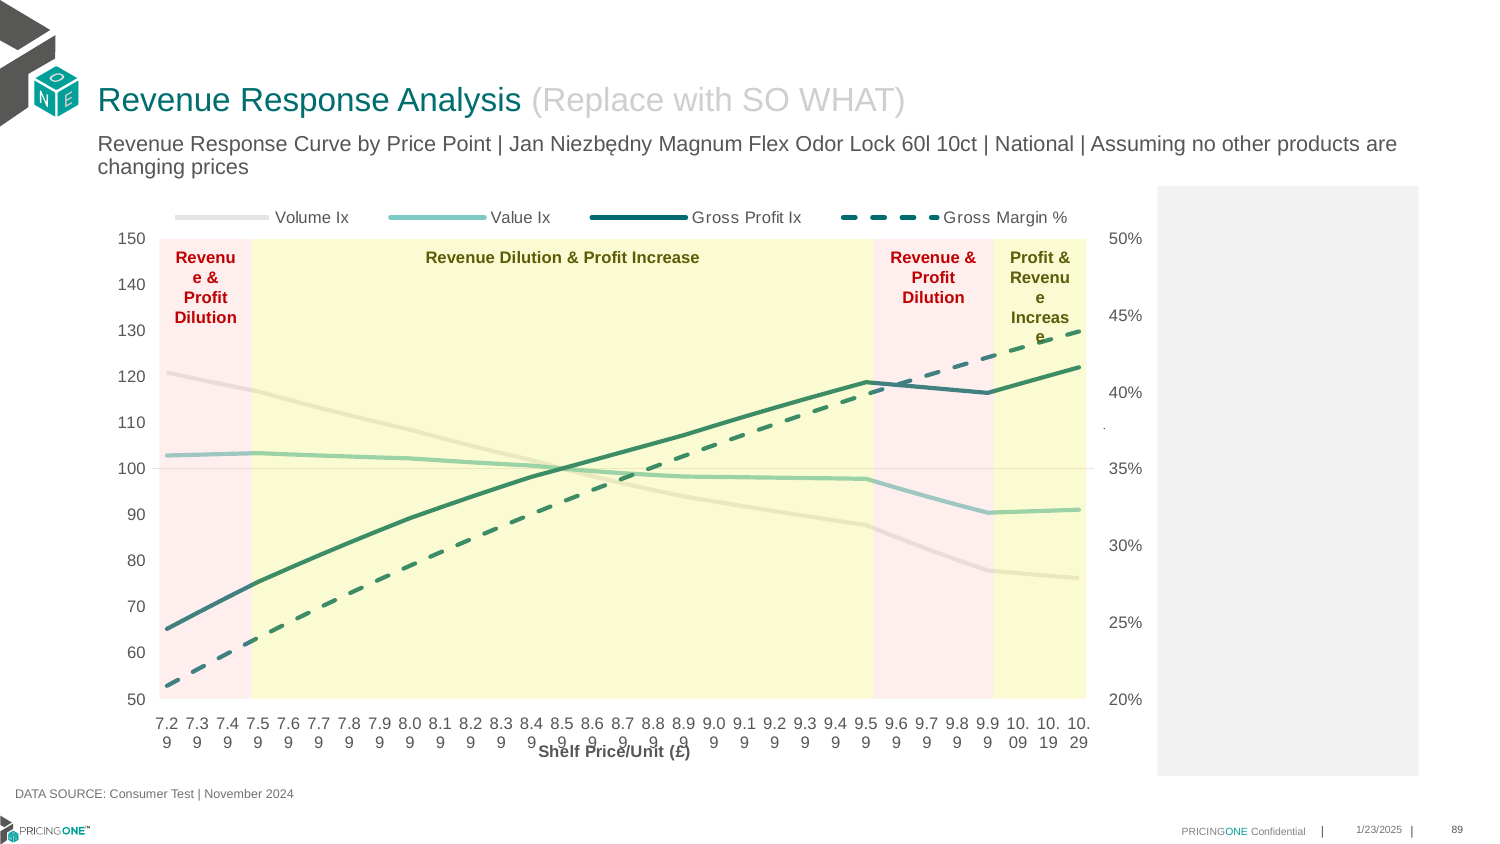

# Revenue Response Analysis (Replace with SO WHAT)

Revenue Response Curve by Price Point | Jan Niezbędny Magnum Flex Odor Lock 60l 10ct | National | Assuming no other products are changing prices

### Chart:

| Category | Volume Ix | Value Ix | Gross Profit Ix | Gross Margin % |
|---|---|---|---|---|
| 7.29 | 120.82637152749882 | 102.8280471502303 | 65.18214285176659 | 0.20847757761174363 |
| 7.39 | 119.42747060904179 | 103.00598939480032 | 68.66248491275012 | 0.21918830051280255 |
| 7.49 | 118.05940922863442 | 103.17872259747953 | 72.06203241937934 | 0.22961302280235096 |
| 7.59 | 116.72120709659599 | 103.34644641887523 | 75.38346135552864 | 0.239763048852386 |
| 7.69 | 114.93579689602554 | 103.0804883041149 | 78.30341925924999 | 0.24964909503115845 |
| 7.79 | 113.21805360378623 | 102.83533530204522 | 81.14496693339737 | 0.25928132744410926 |
| 7.89 | 111.56351492925623 | 102.60917713247805 | 83.91197683682556 | 0.26866939680476676 |
| 7.99 | 109.96807571519093 | 102.40033570398906 | 86.60796620718656 | 0.27782247068705973 |
| 8.09 | 108.42796264015398 | 102.20726121964799 | 89.23614006701567 | 0.28674926338561296 |
| 8.19 | 106.66067227621765 | 101.76471403655516 | 91.55862177922032 | 0.29545806358847454 |
| 8.29 | 104.97411303780446 | 101.35963195569921 | 93.82787973509011 | 0.3039567600469976 |
| 8.39 | 103.36138061761717 | 100.98803572375105 | 96.04609418346448 | 0.3122528654099656 |
| 8.49 | 101.81628388693409 | 100.64633681009639 | 98.21515267767296 | 0.32035353837333463 |
| 8.59 | 100.0 | 100.0 | 100.0 | 0.32826560428284157 |
| 8.69 | 98.3243945145784 | 99.45407431677764 | 101.80222802361922 | 0.3359955743141091 |
| 8.79 | 96.76812958516268 | 98.99159575611701 | 103.61385093607667 | 0.34354966334352754 |
| 8.89 | 95.31417798720551 | 98.59907657848655 | 105.42864855504193 | 0.3509338066130044 |
| 8.99 | 93.94884452669847 | 98.26572965829658 | 107.24180756367498 | 0.3581536752824928 |
| 9.09 | 92.8566502479434 | 98.18818646568684 | 109.28198796263717 | 0.3652146909559524 |
| 9.19 | 91.78575892542 | 98.10839141736656 | 111.27048637192442 | 0.3721220392589346 |
| 9.29 | 90.73548428364676 | 98.02633661832503 | 113.20872074585371 | 0.3788806825392474 |
| 9.39 | 89.70517243668908 | 97.9420179990387 | 115.09805266894058 | 0.3854953717560819 |
| 9.49 | 88.69419996727565 | 97.85543505440012 | 116.9397906122738 | 0.3919706576174508 |
| 9.59 | 87.70197213199772 | 97.76659059120966 | 118.73519294763484 | 0.39831090102081407 |
| 9.69 | 85.0598728142545 | 95.80344141642857 | 118.16260960594171 | 0.40452028284722463 |
| 9.79 | 82.54326947832014 | 93.92240543302415 | 117.58207905297246 | 0.41060281315522046 |
| 9.89 | 80.14629835671839 | 92.12103222652284 | 116.99835489132491 | 0.4165623398169475 |
| 9.99 | 77.86311716828423 | 90.39663405833713 | 116.41539165981965 | 0.4224025566355966 |
| 10.09 | 77.28949190524507 | 90.6172480965818 | 118.29301881169354 | 0.4281270109801397 |
| 10.19 | 76.72481797812644 | 90.83523664215882 | 120.14397425286639 | 0.43373911097052087 |
| 10.29 | 76.16882106319046 | 91.0505825852431 | 121.9687729332614 | 0.43924213224388803 |
Revenue & Profit Dilution
Revenue Dilution & Profit Increase
Revenue & Profit Dilution
Profit & Revenue Increase

DATA SOURCE: Consumer Test | November 2024

1/23/2025
89